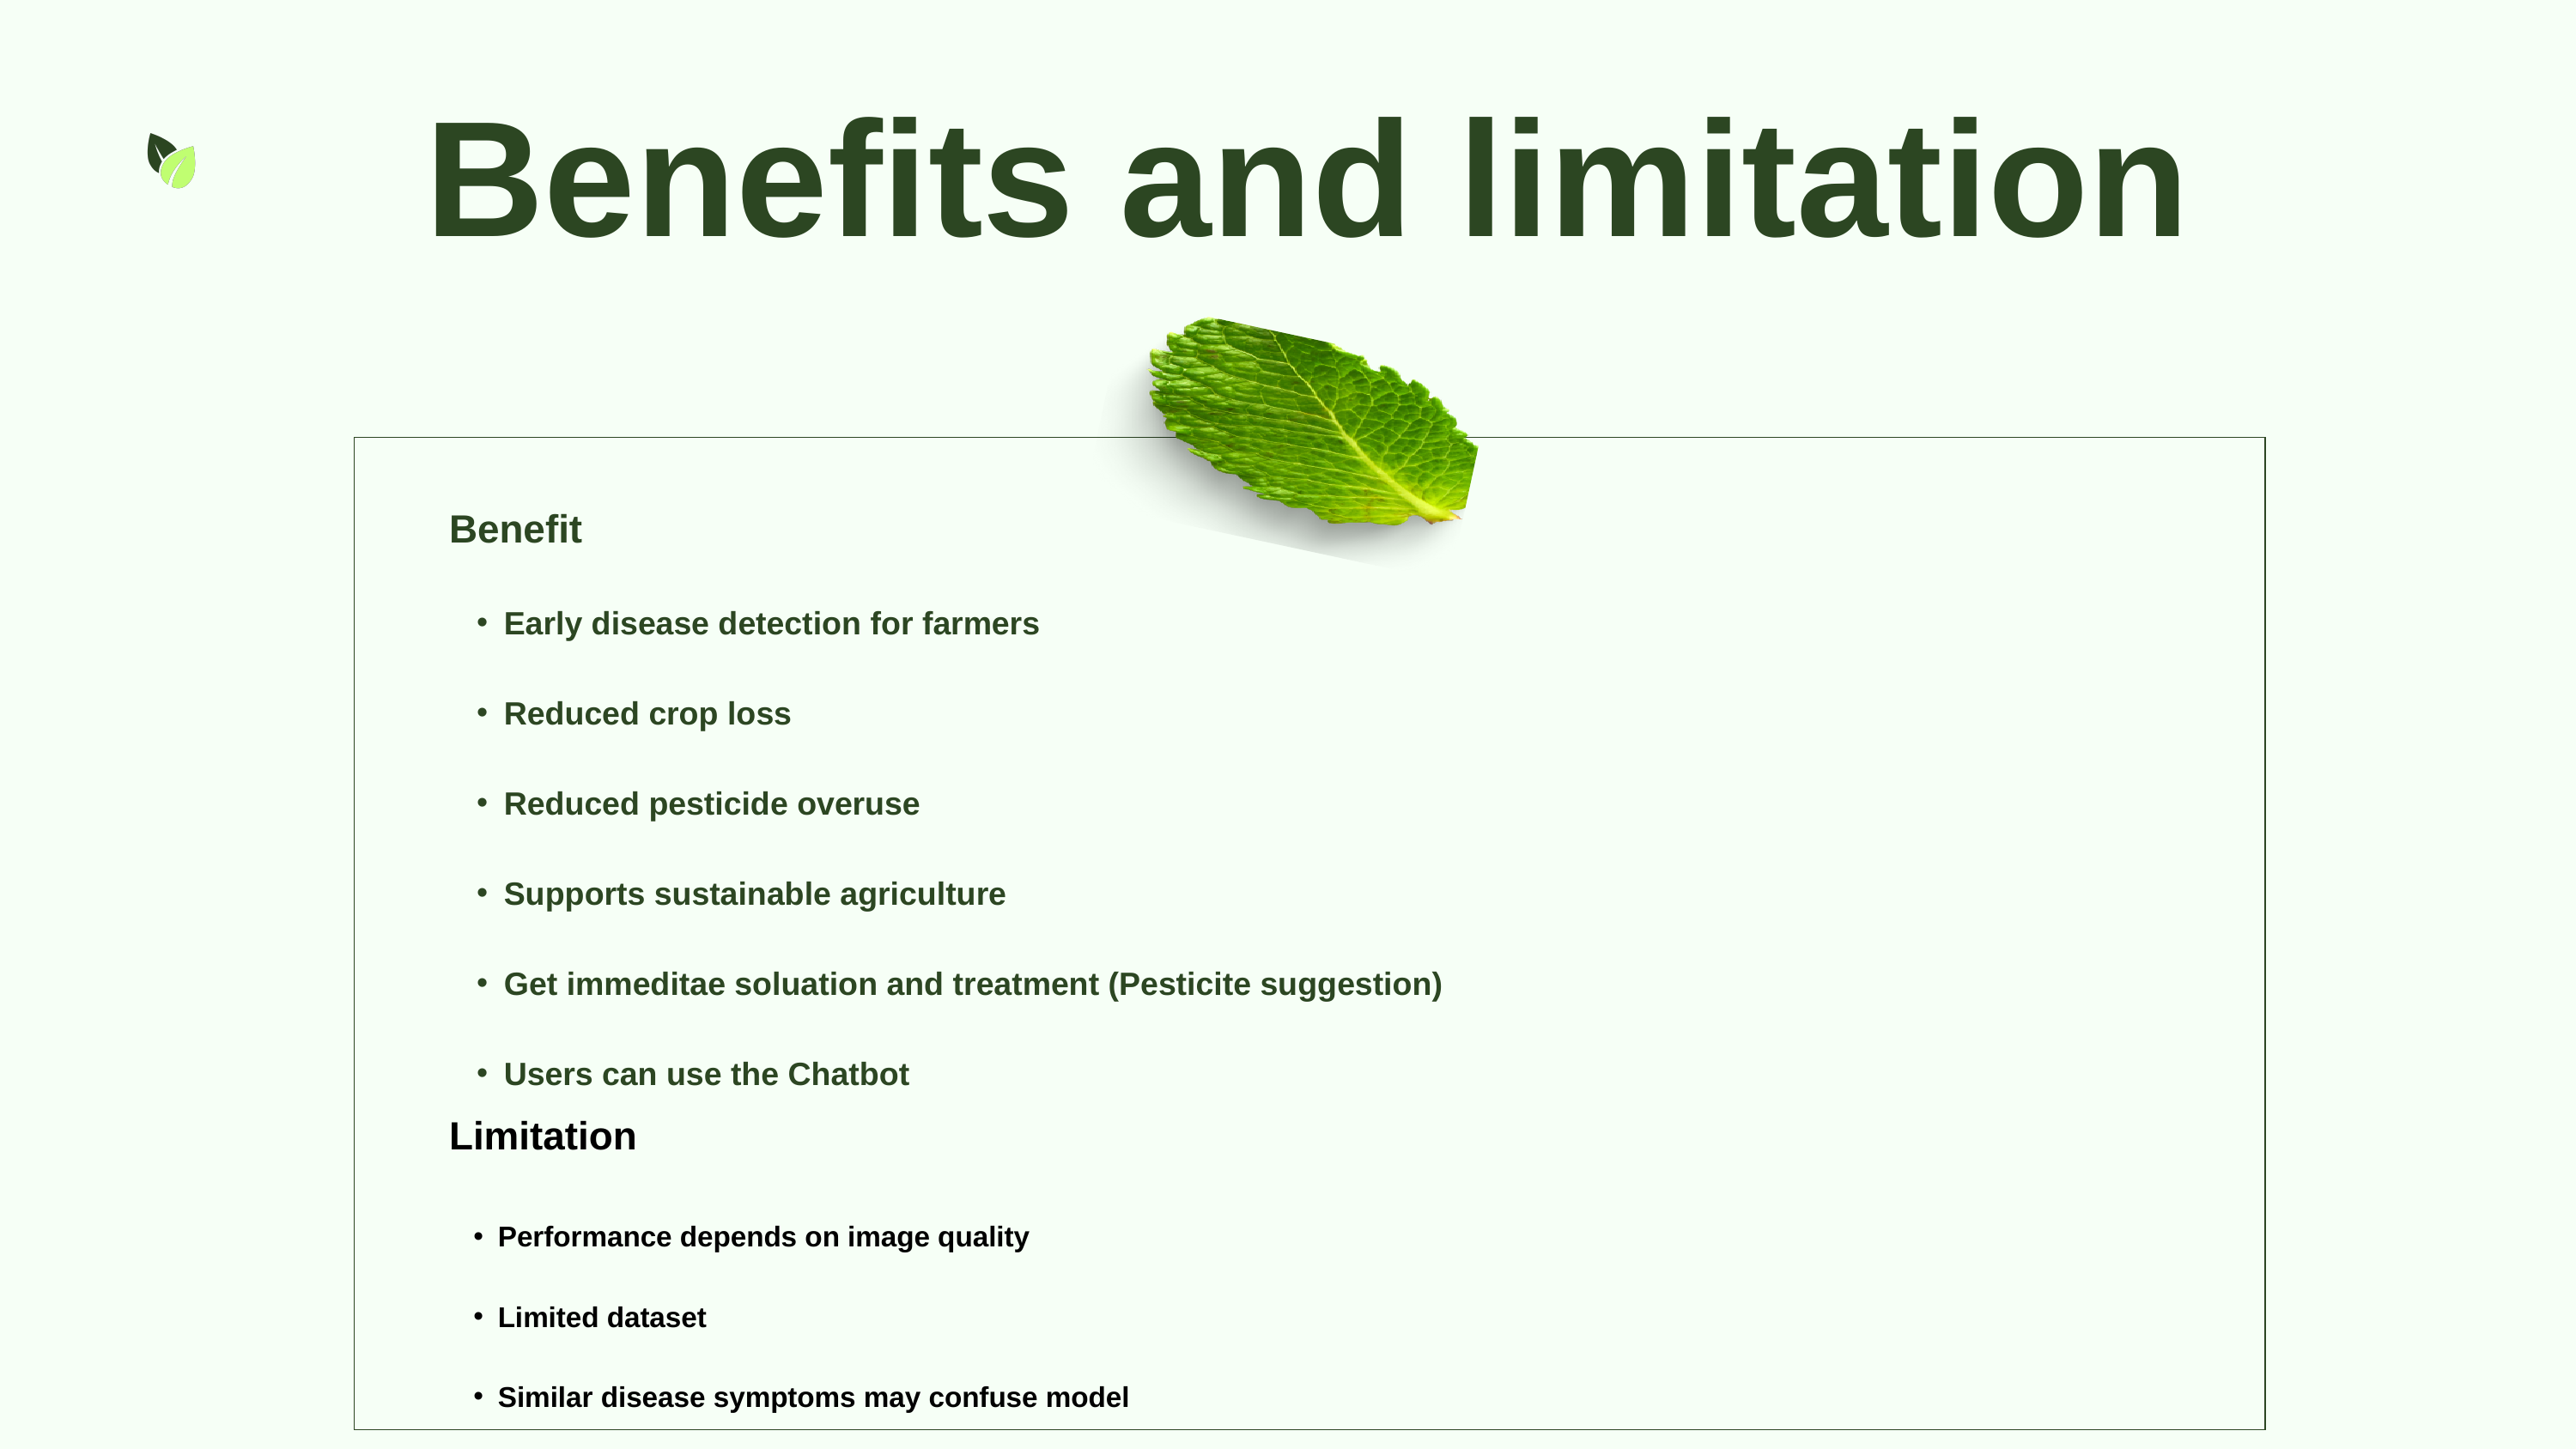

Benefits and limitation

Benefit

Early disease detection for farmers

Reduced crop loss

Reduced pesticide overuse

Supports sustainable agriculture

Get immeditae soluation and treatment (Pesticite suggestion)

Users can use the Chatbot

Limitation

Performance depends on image quality

Limited dataset

Similar disease symptoms may confuse model